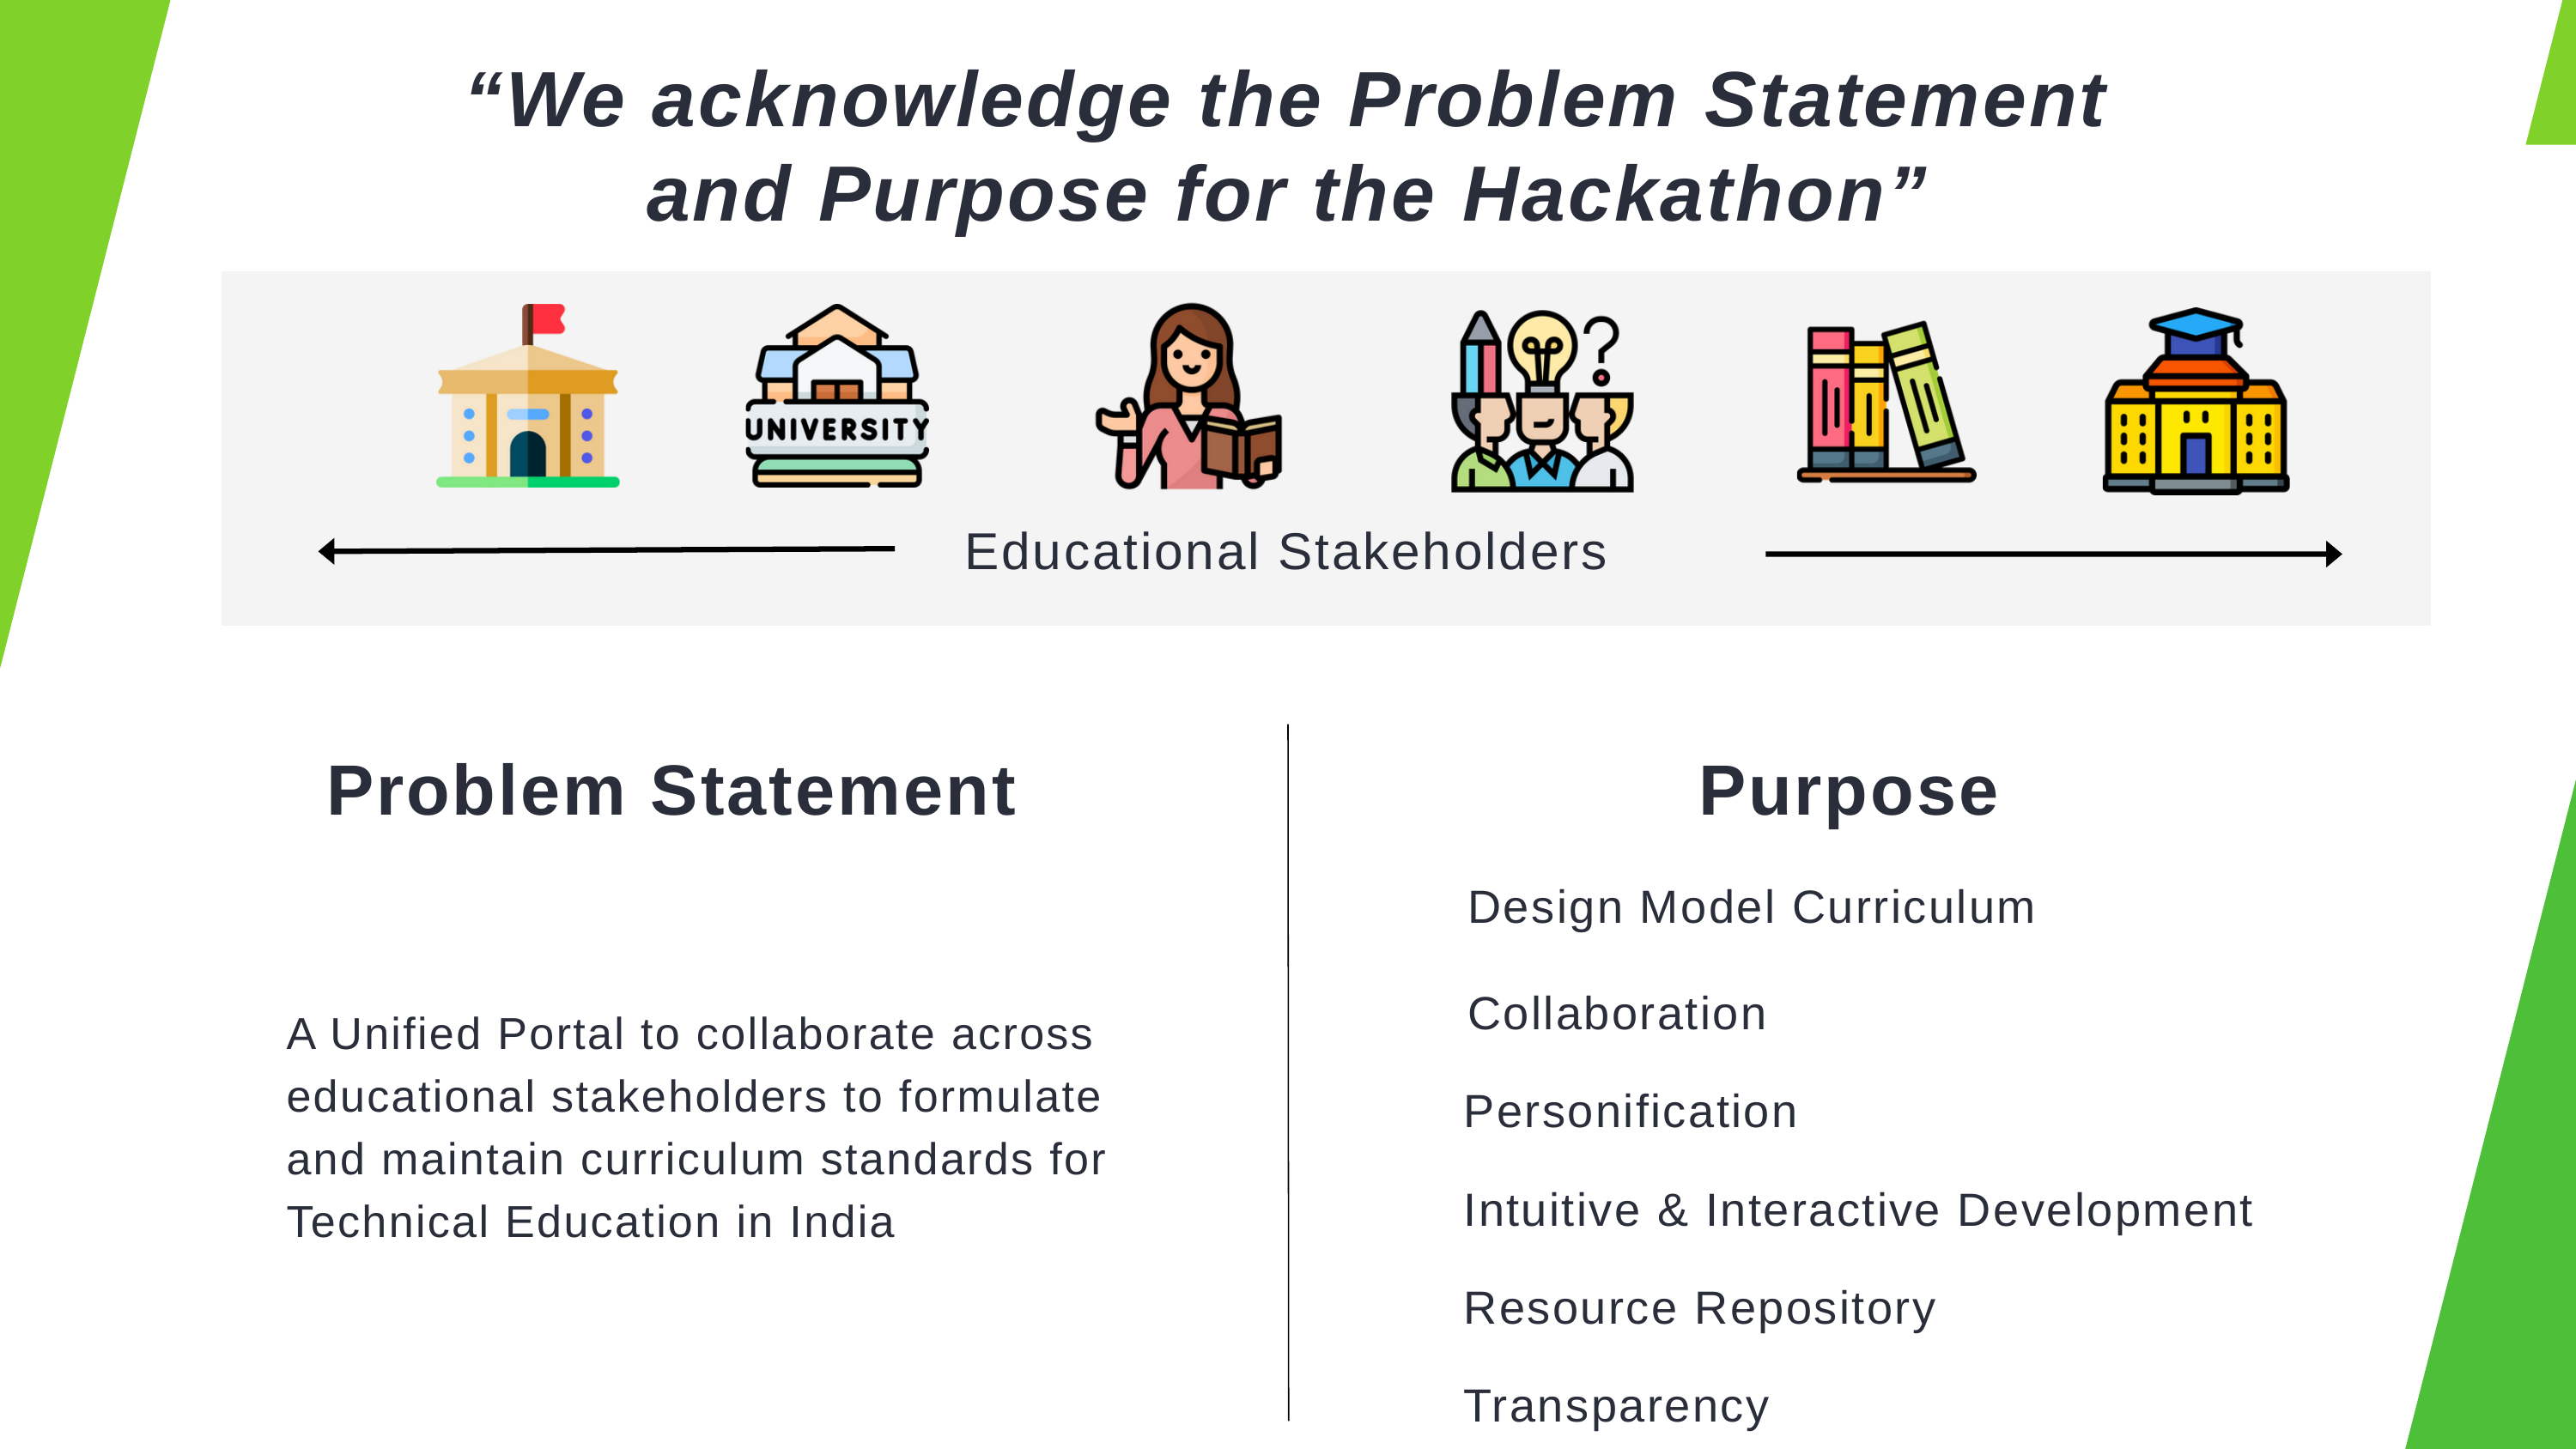

“We acknowledge the Problem Statement and Purpose for the Hackathon”

Educational Stakeholders

Problem Statement
Purpose

Design Model Curriculum
Collaboration
A Unified Portal to collaborate across educational stakeholders to formulate and maintain curriculum standards for Technical Education in India
Personification
Intuitive & Interactive Development
Resource Repository
Transparency